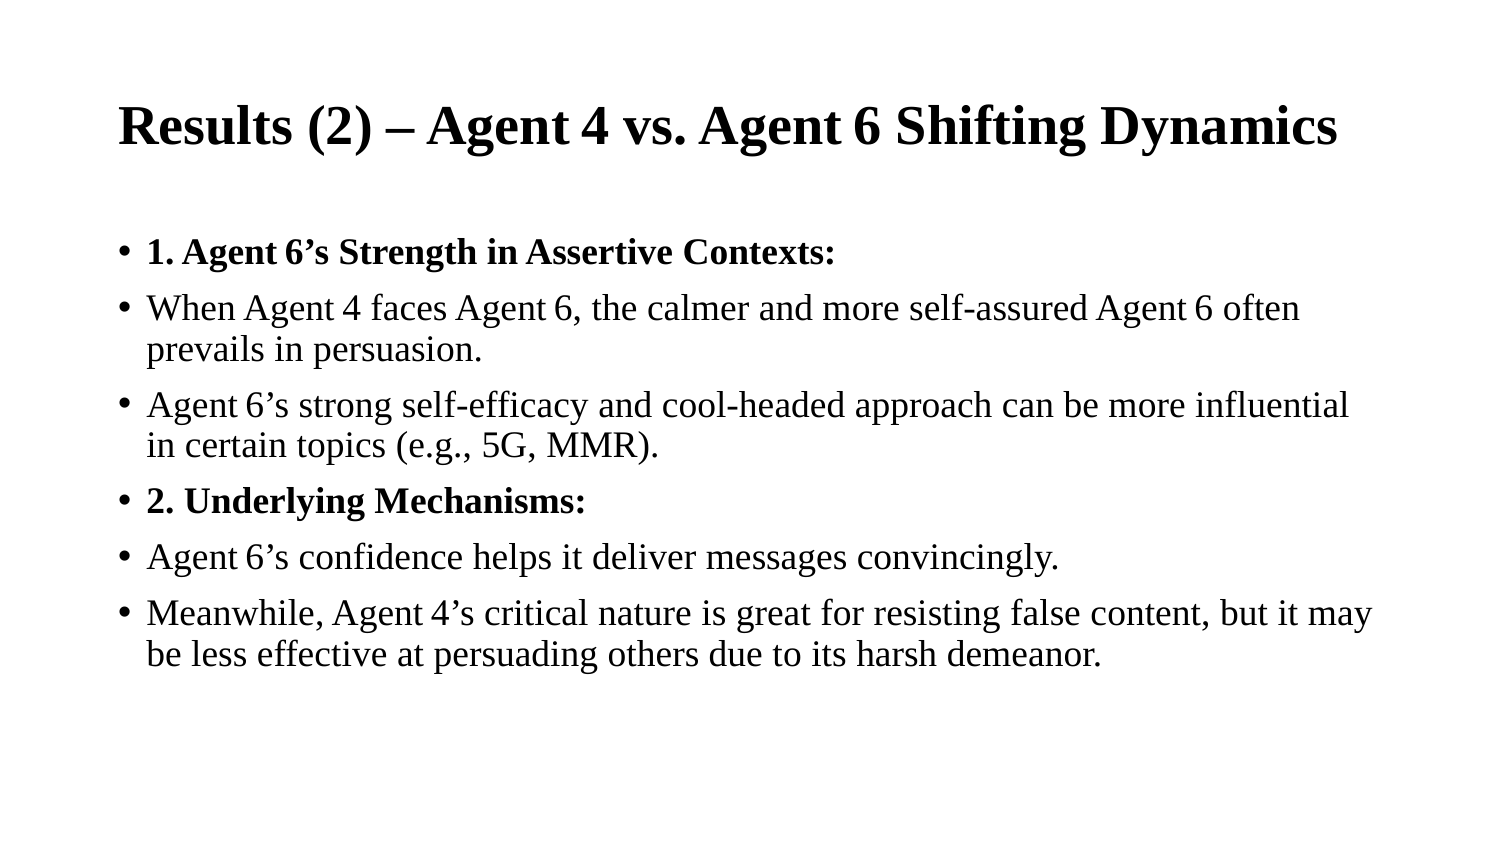

# Results (2) – Agent 4 vs. Agent 6 Shifting Dynamics
1. Agent 6’s Strength in Assertive Contexts:
When Agent 4 faces Agent 6, the calmer and more self-assured Agent 6 often prevails in persuasion.
Agent 6’s strong self-efficacy and cool-headed approach can be more influential in certain topics (e.g., 5G, MMR).
2. Underlying Mechanisms:
Agent 6’s confidence helps it deliver messages convincingly.
Meanwhile, Agent 4’s critical nature is great for resisting false content, but it may be less effective at persuading others due to its harsh demeanor.